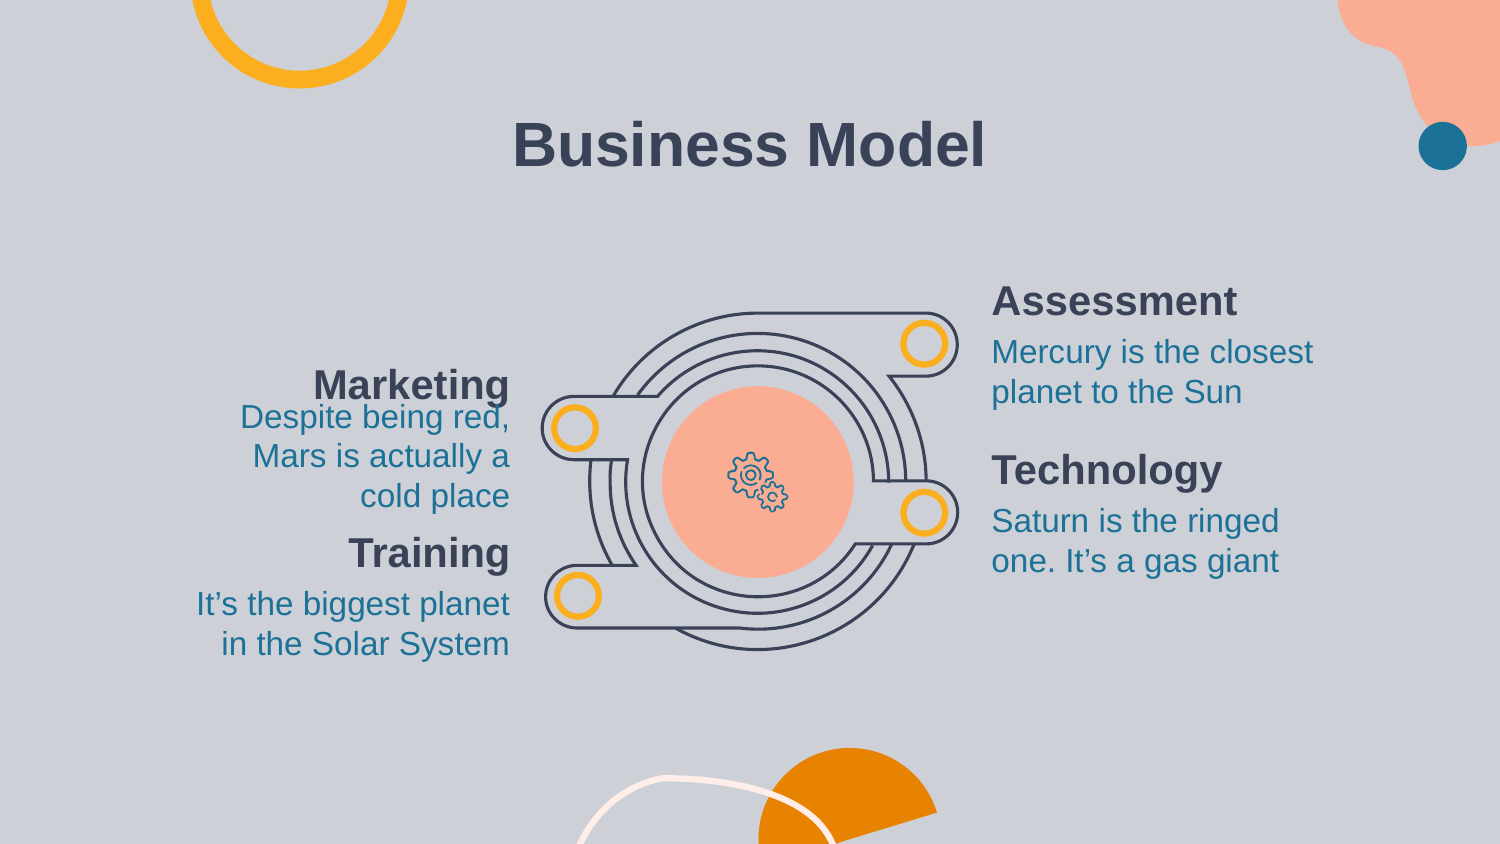

# Business Model
Assessment

Mercury is the closest planet to the Sun
Marketing
Despite being red, Mars is actually a cold place
Technology

Saturn is the ringed one. It’s a gas giant
Training
It’s the biggest planet in the Solar System